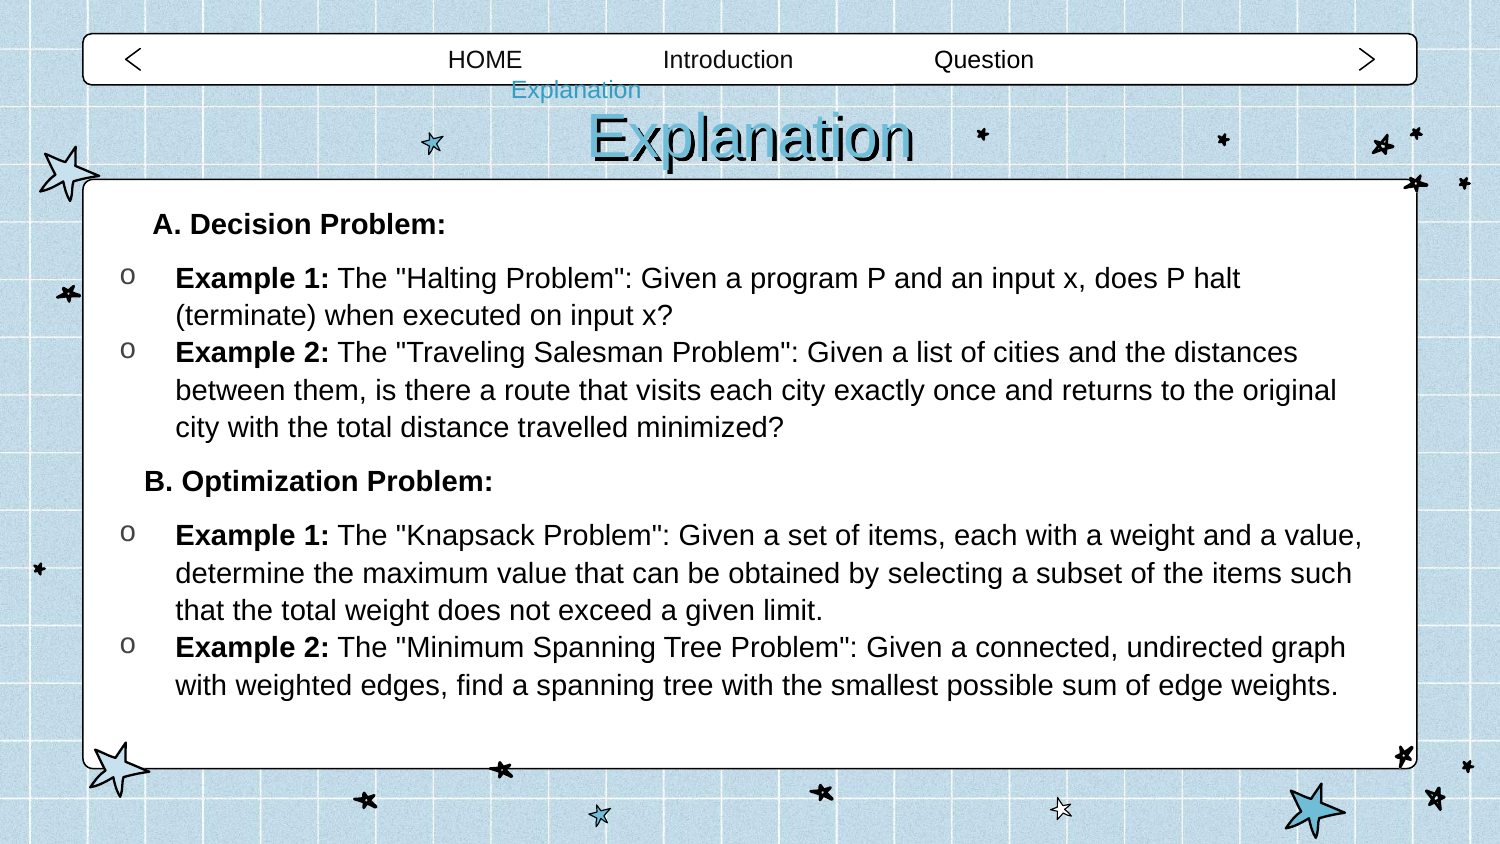

HOME                    Introduction                    Question                    Explanation

# Explanation

 A. Decision Problem:
Example 1: The "Halting Problem": Given a program P and an input x, does P halt (terminate) when executed on input x?
Example 2: The "Traveling Salesman Problem": Given a list of cities and the distances between them, is there a route that visits each city exactly once and returns to the original city with the total distance travelled minimized?
B. Optimization Problem:
Example 1: The "Knapsack Problem": Given a set of items, each with a weight and a value, determine the maximum value that can be obtained by selecting a subset of the items such that the total weight does not exceed a given limit.
Example 2: The "Minimum Spanning Tree Problem": Given a connected, undirected graph with weighted edges, find a spanning tree with the smallest possible sum of edge weights.